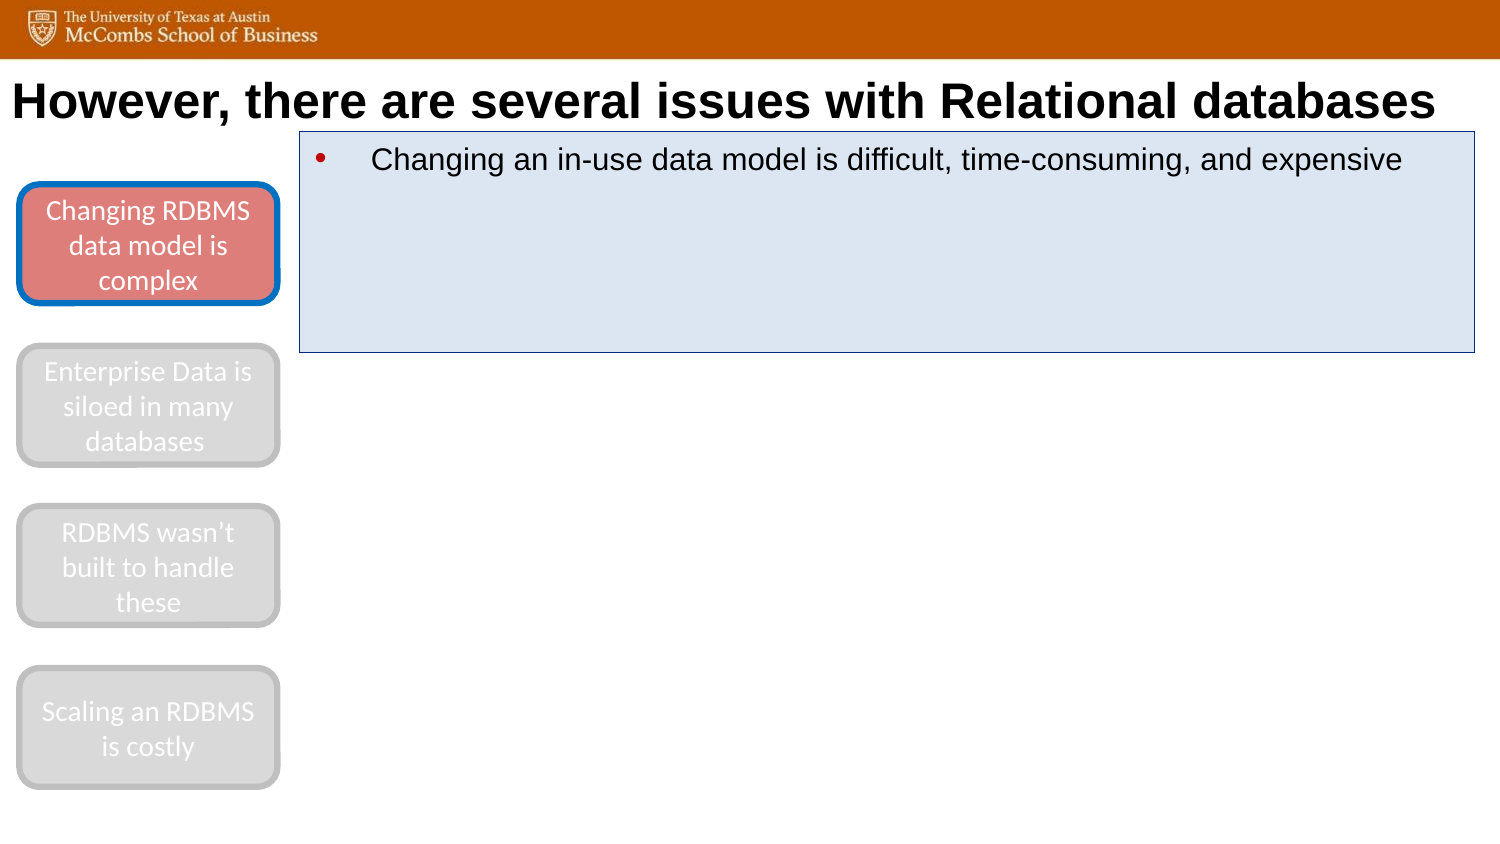

However, there are several issues with Relational databases
Changing an in-use data model is difficult, time-consuming, and expensive

Changing RDBMS data model is complex
Enterprise Data is siloed in many databases
RDBMS wasn’t built to handle these
Scaling an RDBMS is costly